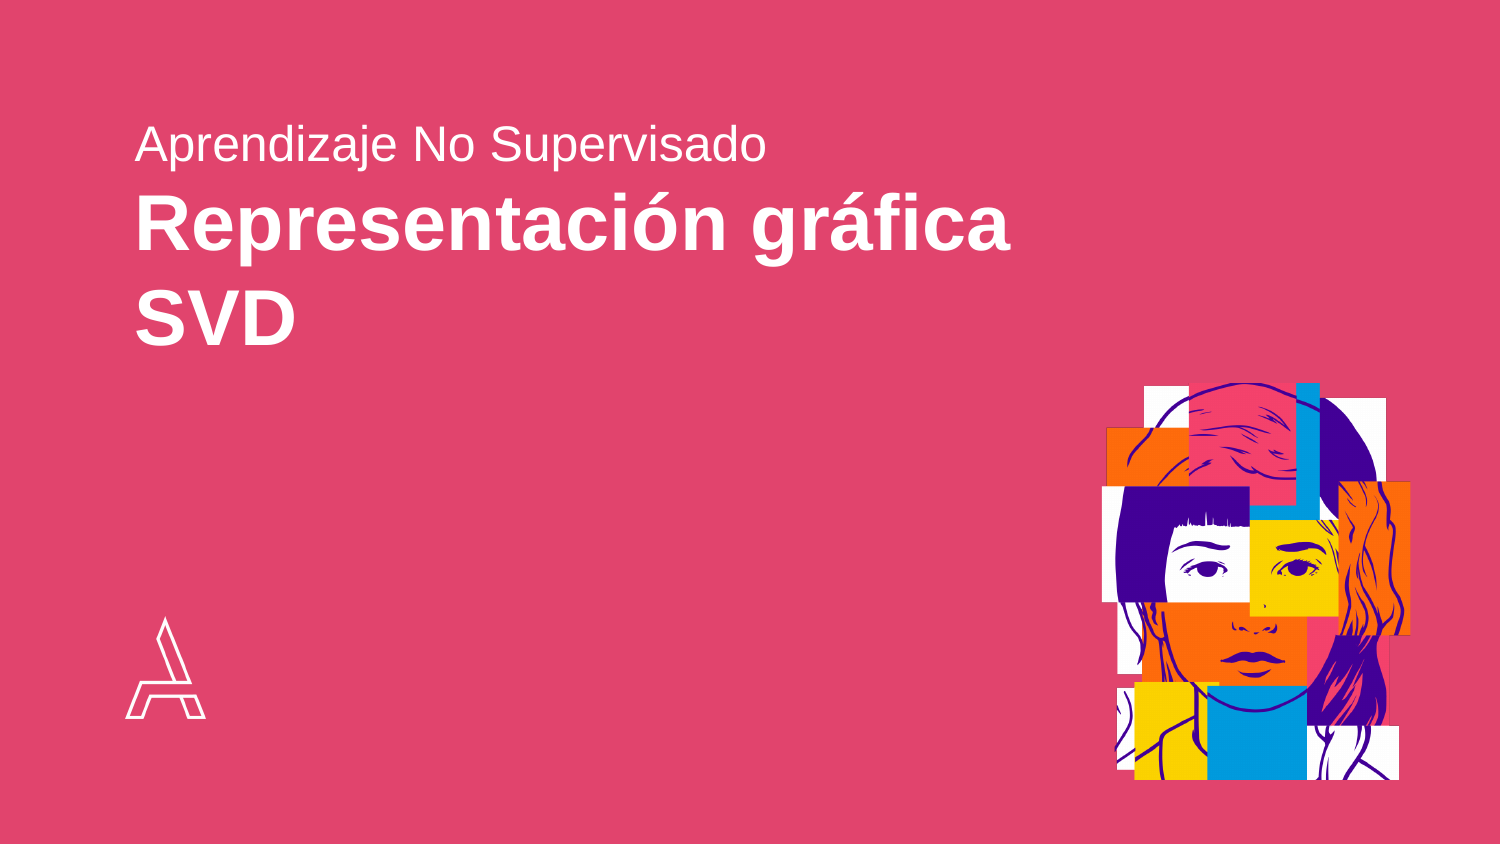

# Aprendizaje No Supervisado
Representación gráfica
SVD